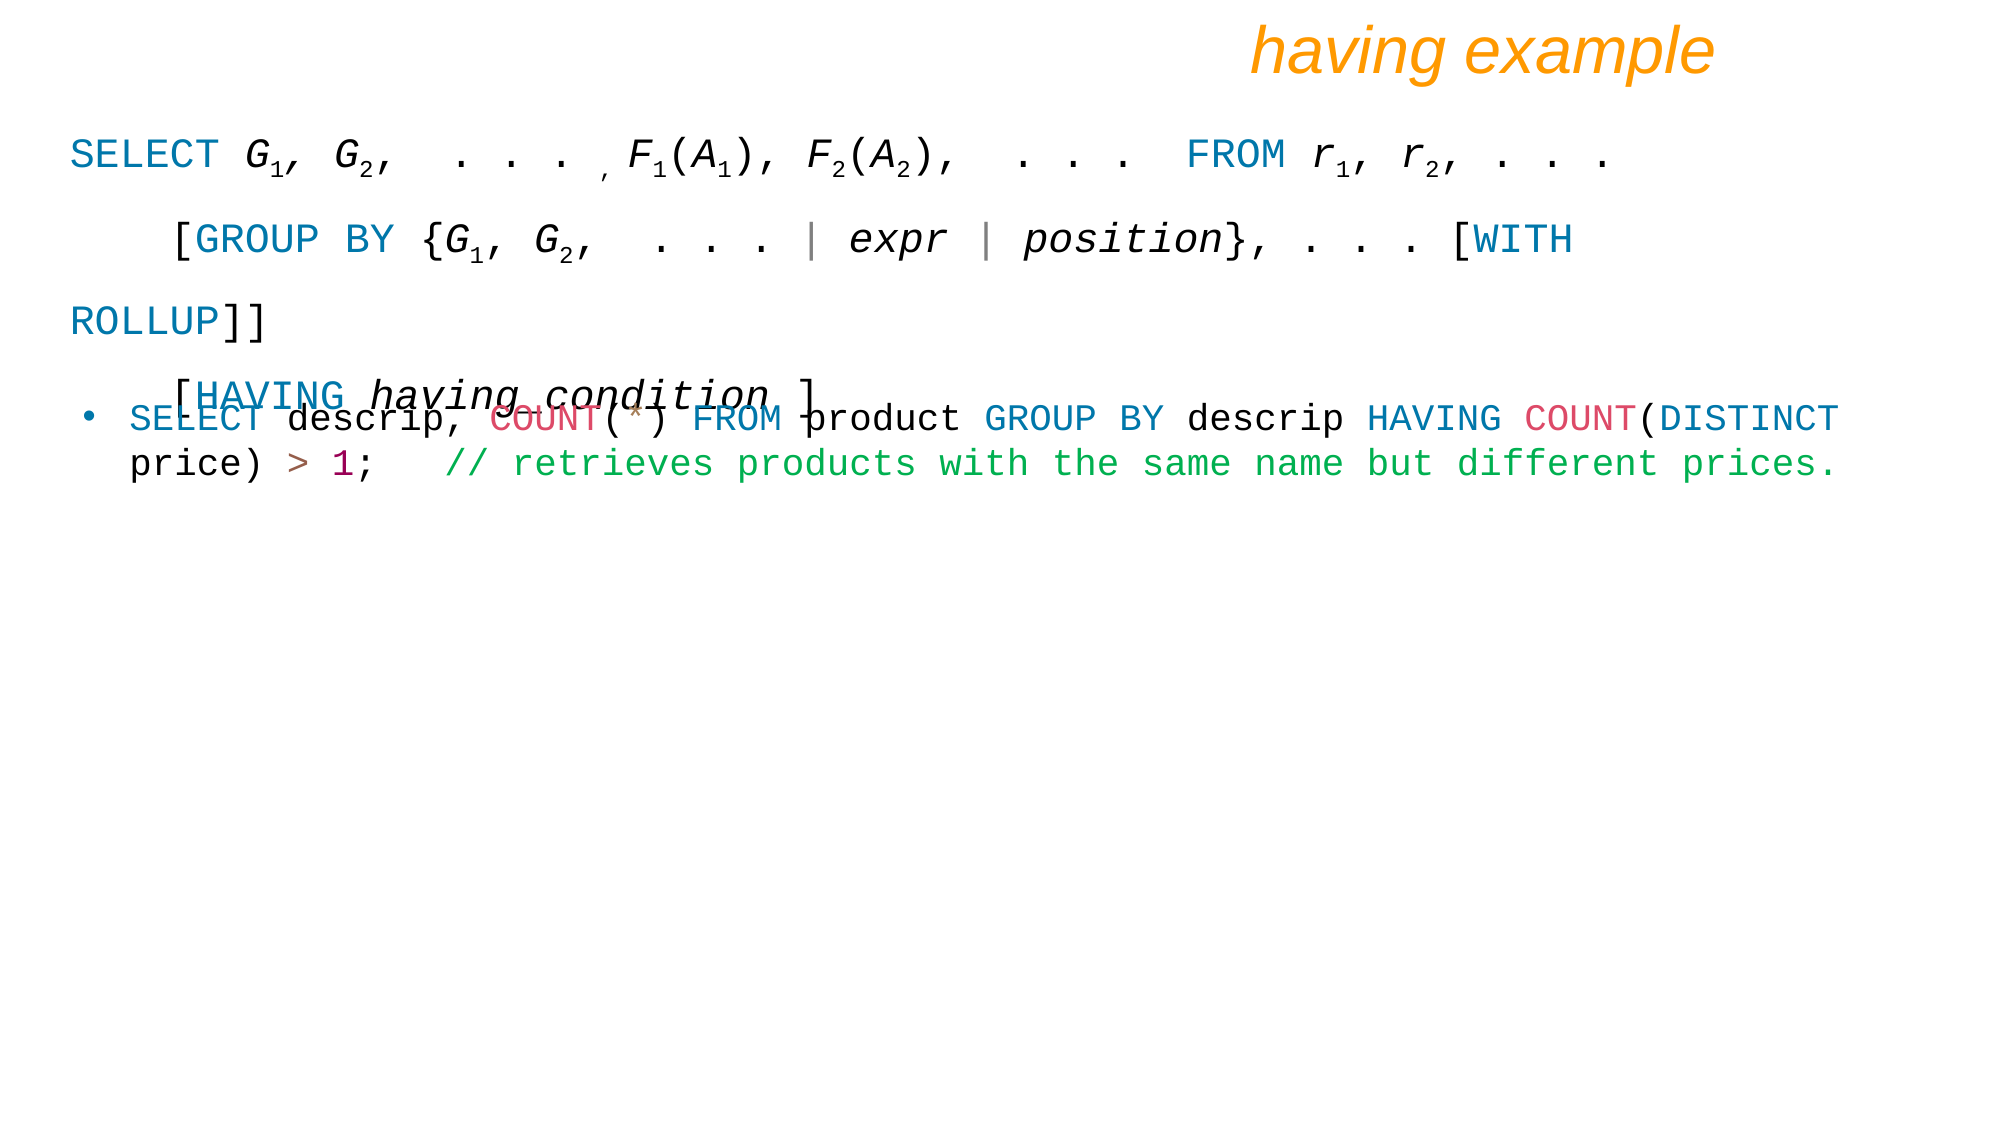

having example
SELECT G1, G2,  . . . , F1(A1), F2(A2),  . . .  FROM r1, r2, . . .
    [GROUP BY {G1, G2,  . . . | expr | position}, . . . [WITH ROLLUP]]
    [HAVING having_condition ]
SELECT descrip, COUNT(*) FROM product GROUP BY descrip HAVING COUNT(DISTINCT price) > 1;   // retrieves products with the same name but different prices.